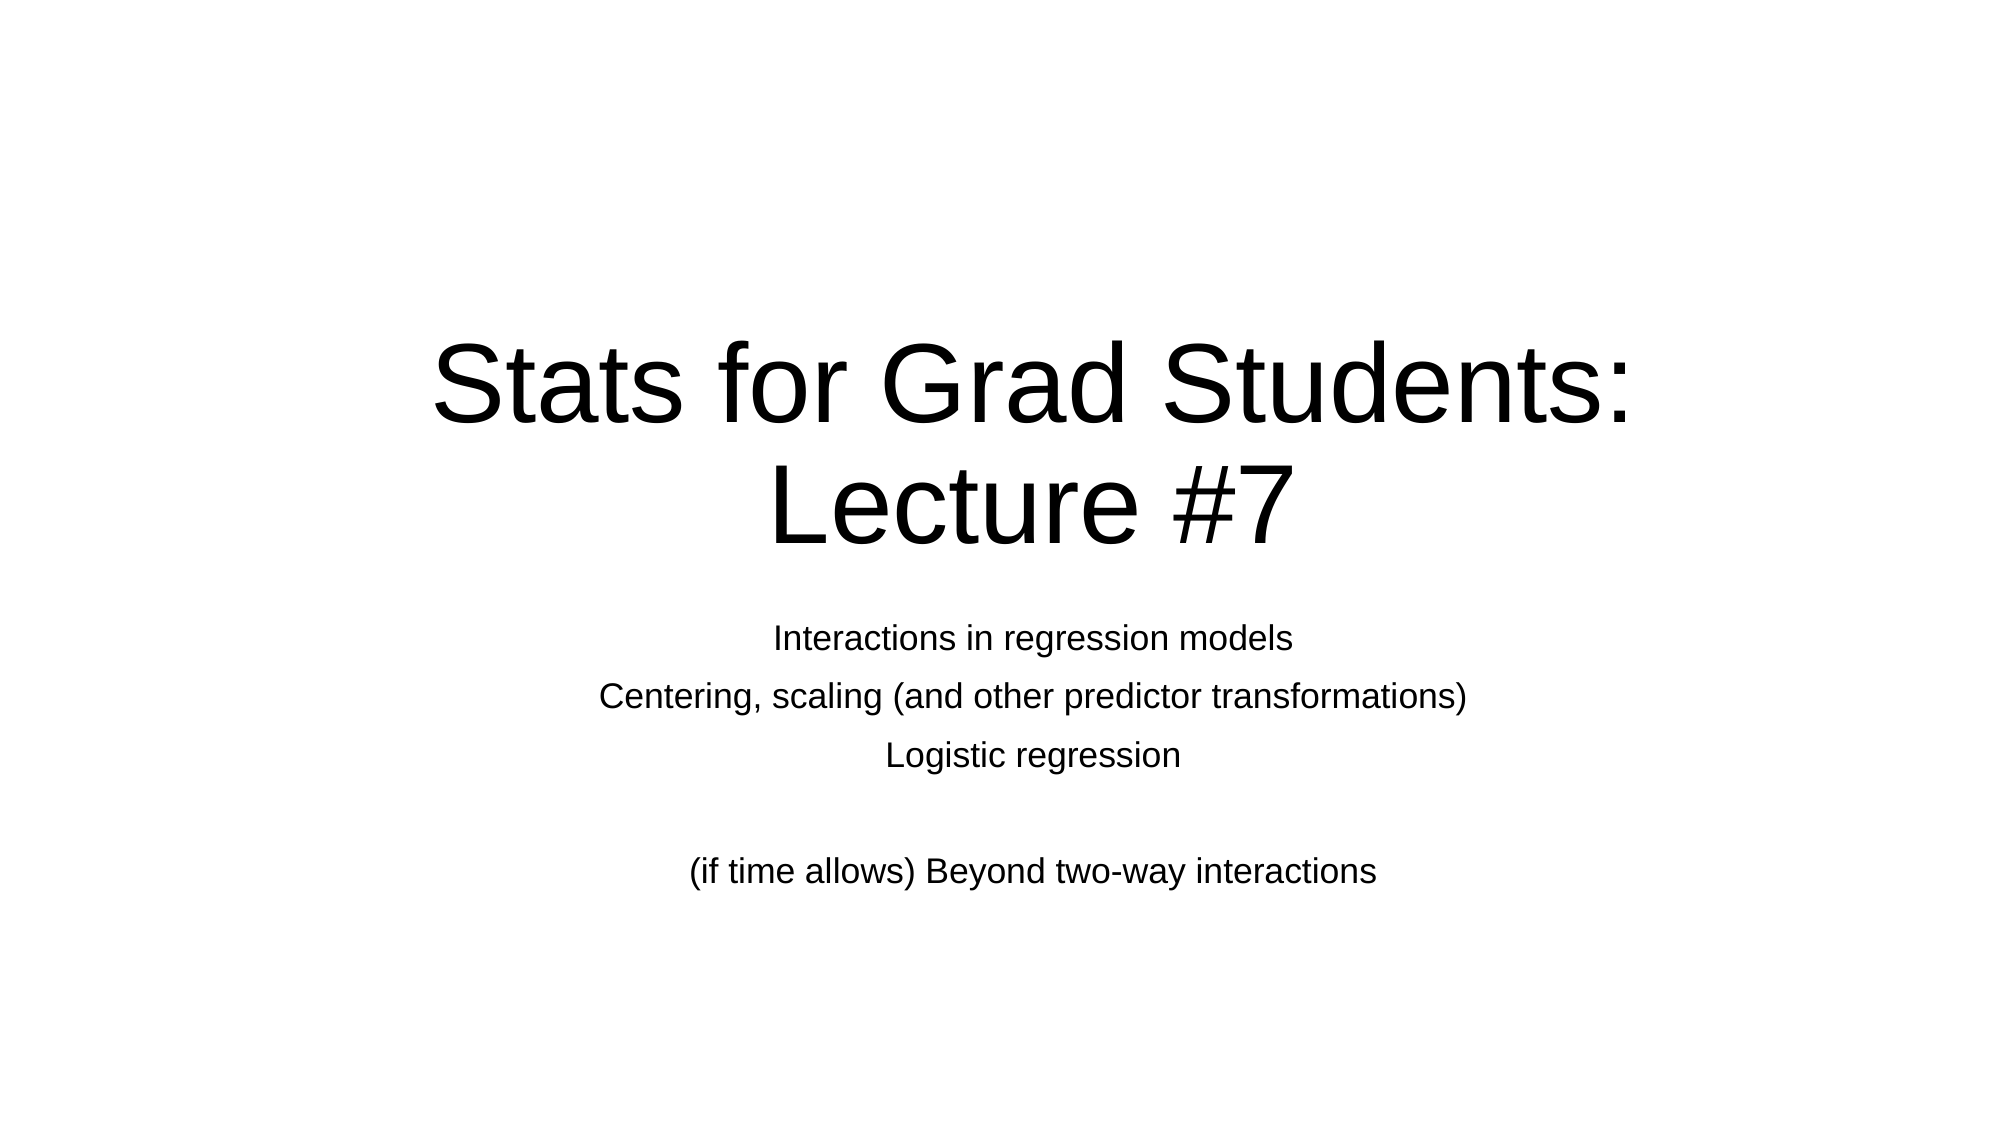

# Stats for Grad Students: Lecture #7
Interactions in regression models
Centering, scaling (and other predictor transformations)
Logistic regression

(if time allows) Beyond two-way interactions